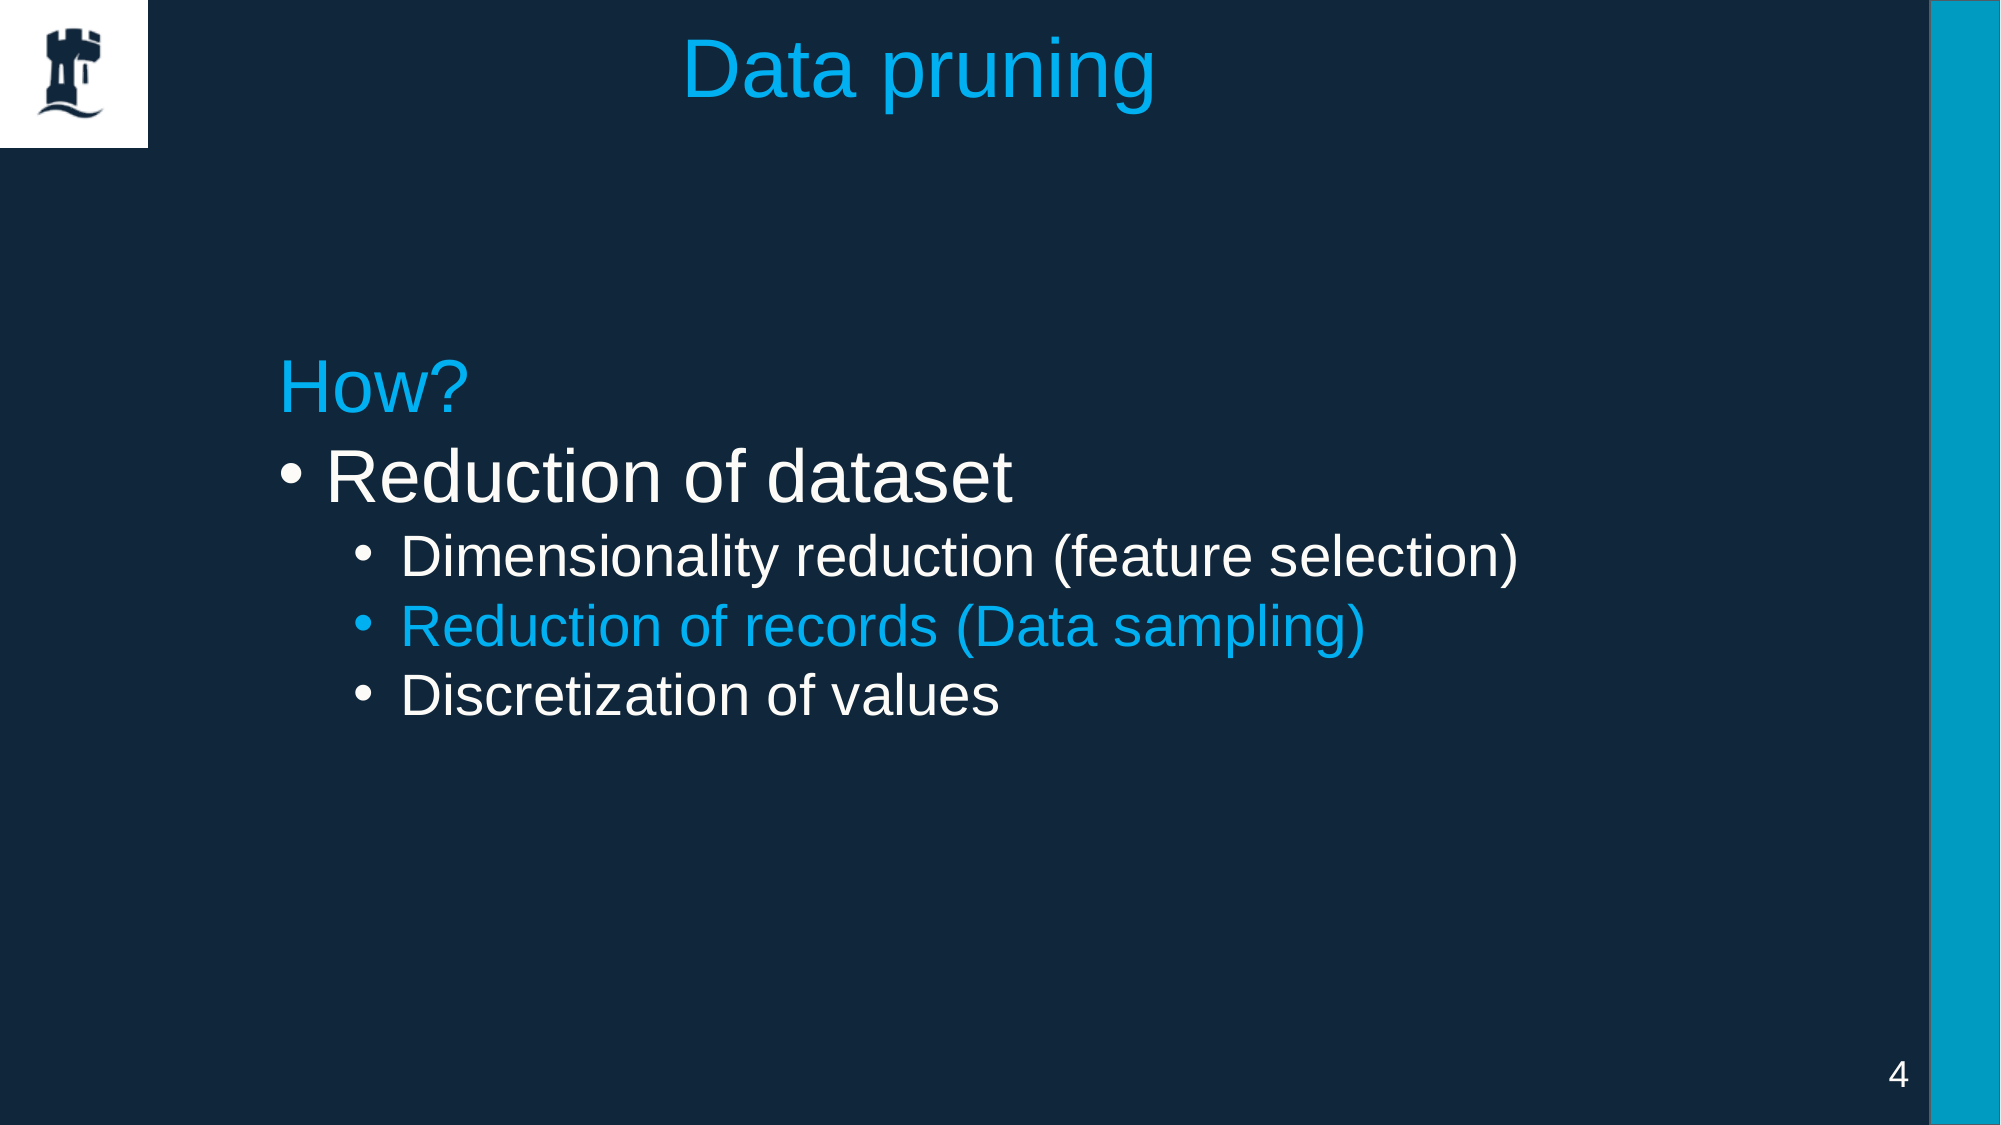

Data pruning
How?
Reduction of dataset
Dimensionality reduction (feature selection)
Reduction of records (Data sampling)
Discretization of values

4